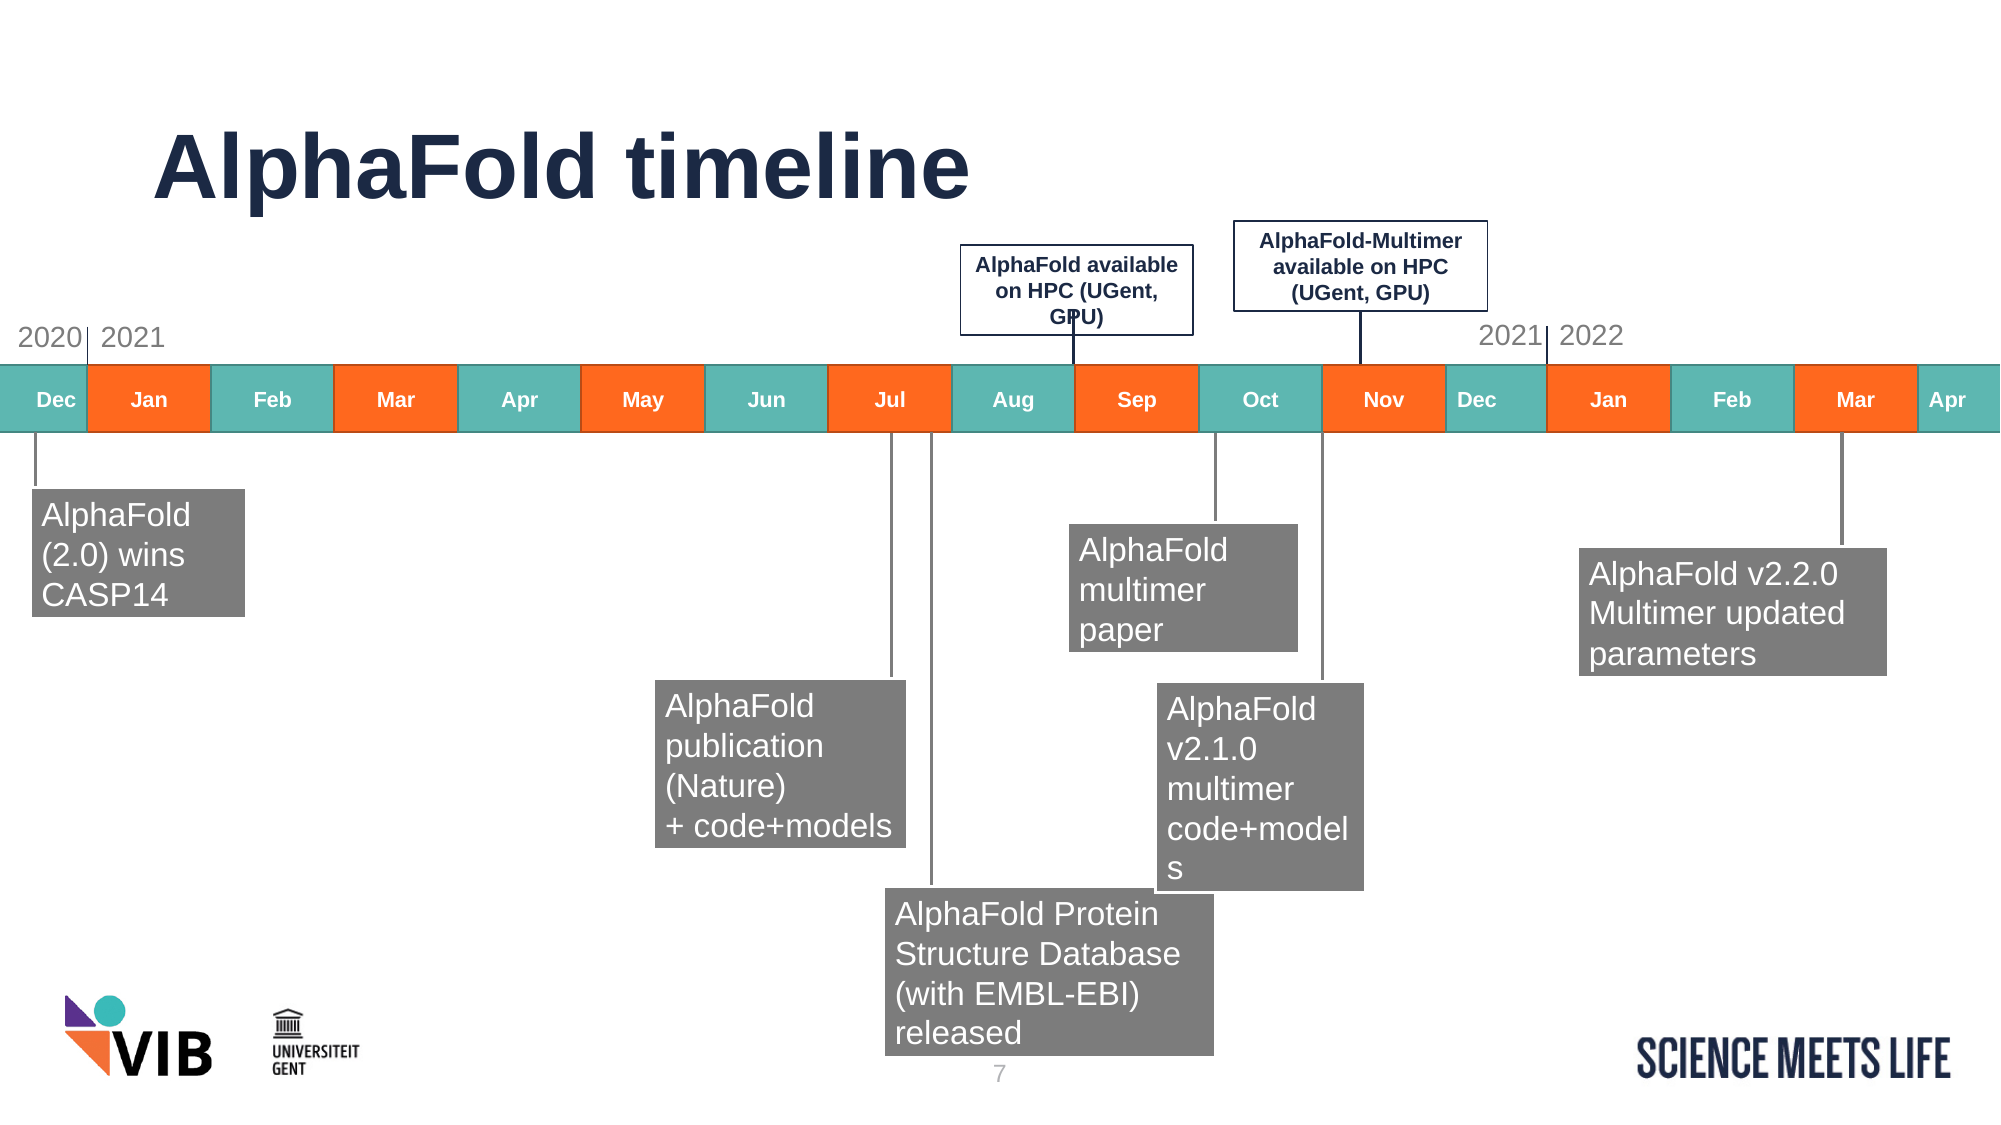

# AlphaFold timeline
AlphaFold-Multimer available on HPC (UGent, GPU)
AlphaFold available on HPC (UGent, GPU)
2021
2022
2020
2021
Dec
Feb
Mar
Apr
Jun
Jul
Aug
Oct
Nov
Dec
Feb
Mar
Apr
Jan
May
Sep
Jan
AlphaFold (2.0) wins CASP14
AlphaFold multimer paper
AlphaFold v2.2.0 Multimer updated parameters
AlphaFold publication (Nature)
+ code+models
AlphaFold v2.1.0 multimer code+models
AlphaFold Protein Structure Database (with EMBL-EBI) released
7